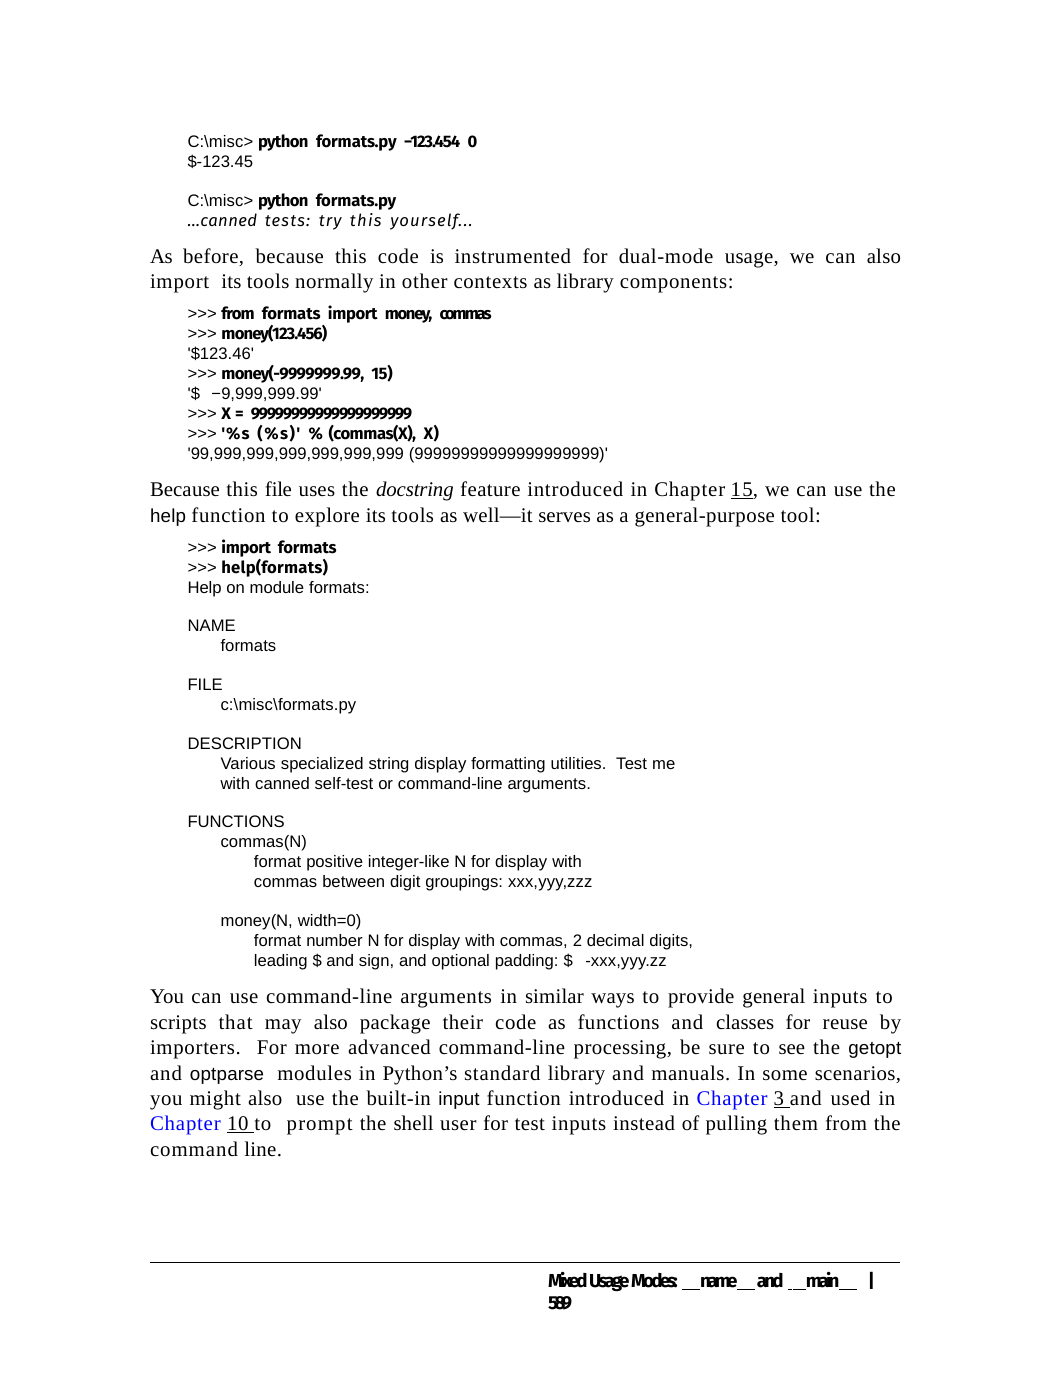

C:\misc> python formats.py −123.454 0
$-123.45

C:\misc> python formats.py
...canned tests: try this yourself...
As before, because this code is instrumented for dual-mode usage, we can also import  its tools normally in other contexts as library components:
>>> from formats import money, commas
>>> money(123.456)
'$123.46'
>>> money(-9999999.99, 15)
'$ −9,999,999.99'
>>> X = 99999999999999999999
>>> '%s (%s)' % (commas(X), X)
'99,999,999,999,999,999,999 (99999999999999999999)'
Because this file uses the docstring feature introduced in Chapter 15, we can use the
help function to explore its tools as well—it serves as a general-purpose tool:
>>> import formats
>>> help(formats)
Help on module formats:

NAME
formats

FILE
c:\misc\formats.py

DESCRIPTION
Various specialized string display formatting utilities.  Test me with canned self-test or command-line arguments.

FUNCTIONS
commas(N)
format positive integer-like N for display with  commas between digit groupings: xxx,yyy,zzz

money(N, width=0)
format number N for display with commas, 2 decimal digits,  leading $ and sign, and optional padding: $ -xxx,yyy.zz
You can use command-line arguments in similar ways to provide general inputs to  scripts that may also package their code as functions and classes for reuse by importers.  For more advanced command-line processing, be sure to see the getopt and optparse  modules in Python’s standard library and manuals. In some scenarios, you might also  use the built-in input function introduced in Chapter 3 and used in Chapter 10 to  prompt the shell user for test inputs instead of pulling them from the command line.

Mixed Usage Modes:     name    and     main      |  589